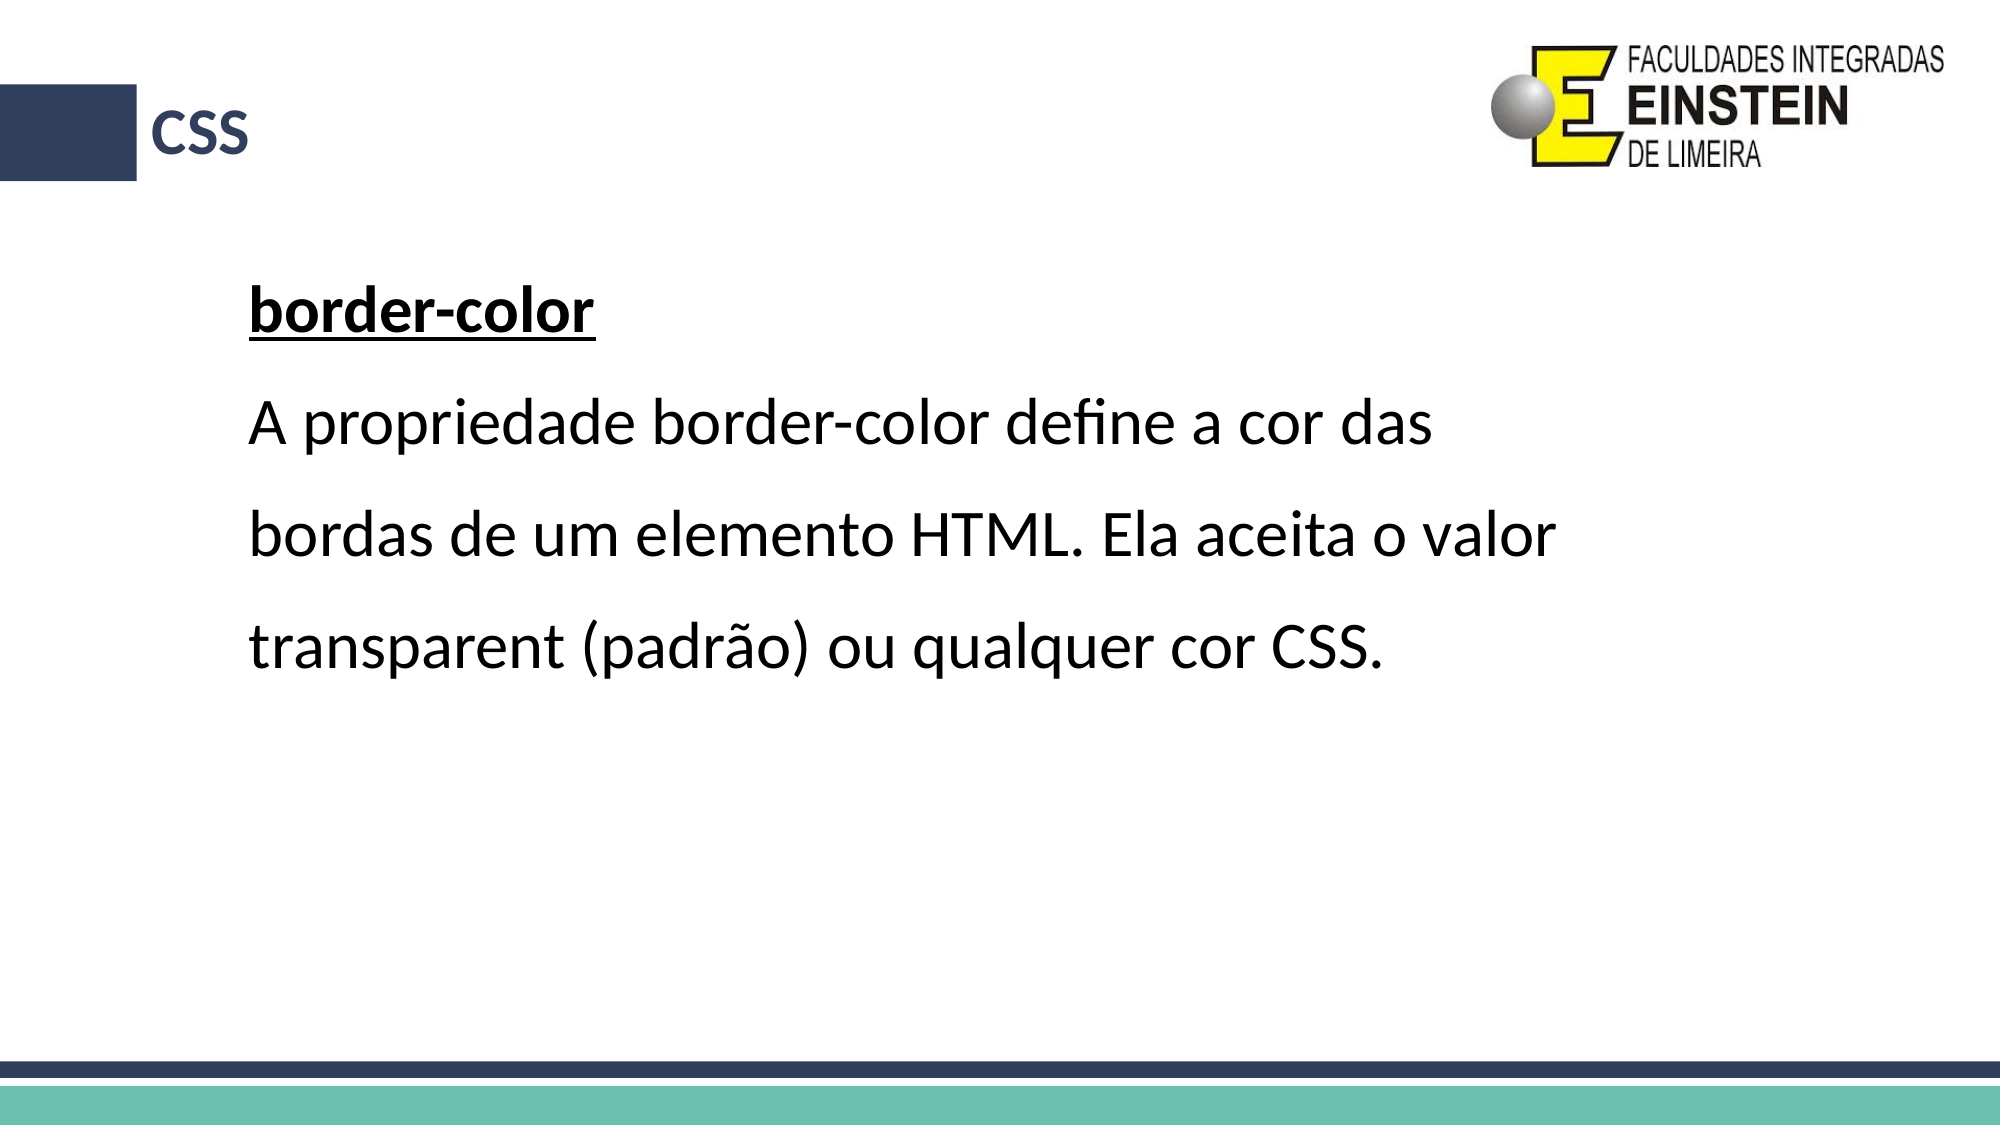

# CSS
border-color
A propriedade border-color define a cor das
bordas de um elemento HTML. Ela aceita o valor
transparent (padrão) ou qualquer cor CSS.